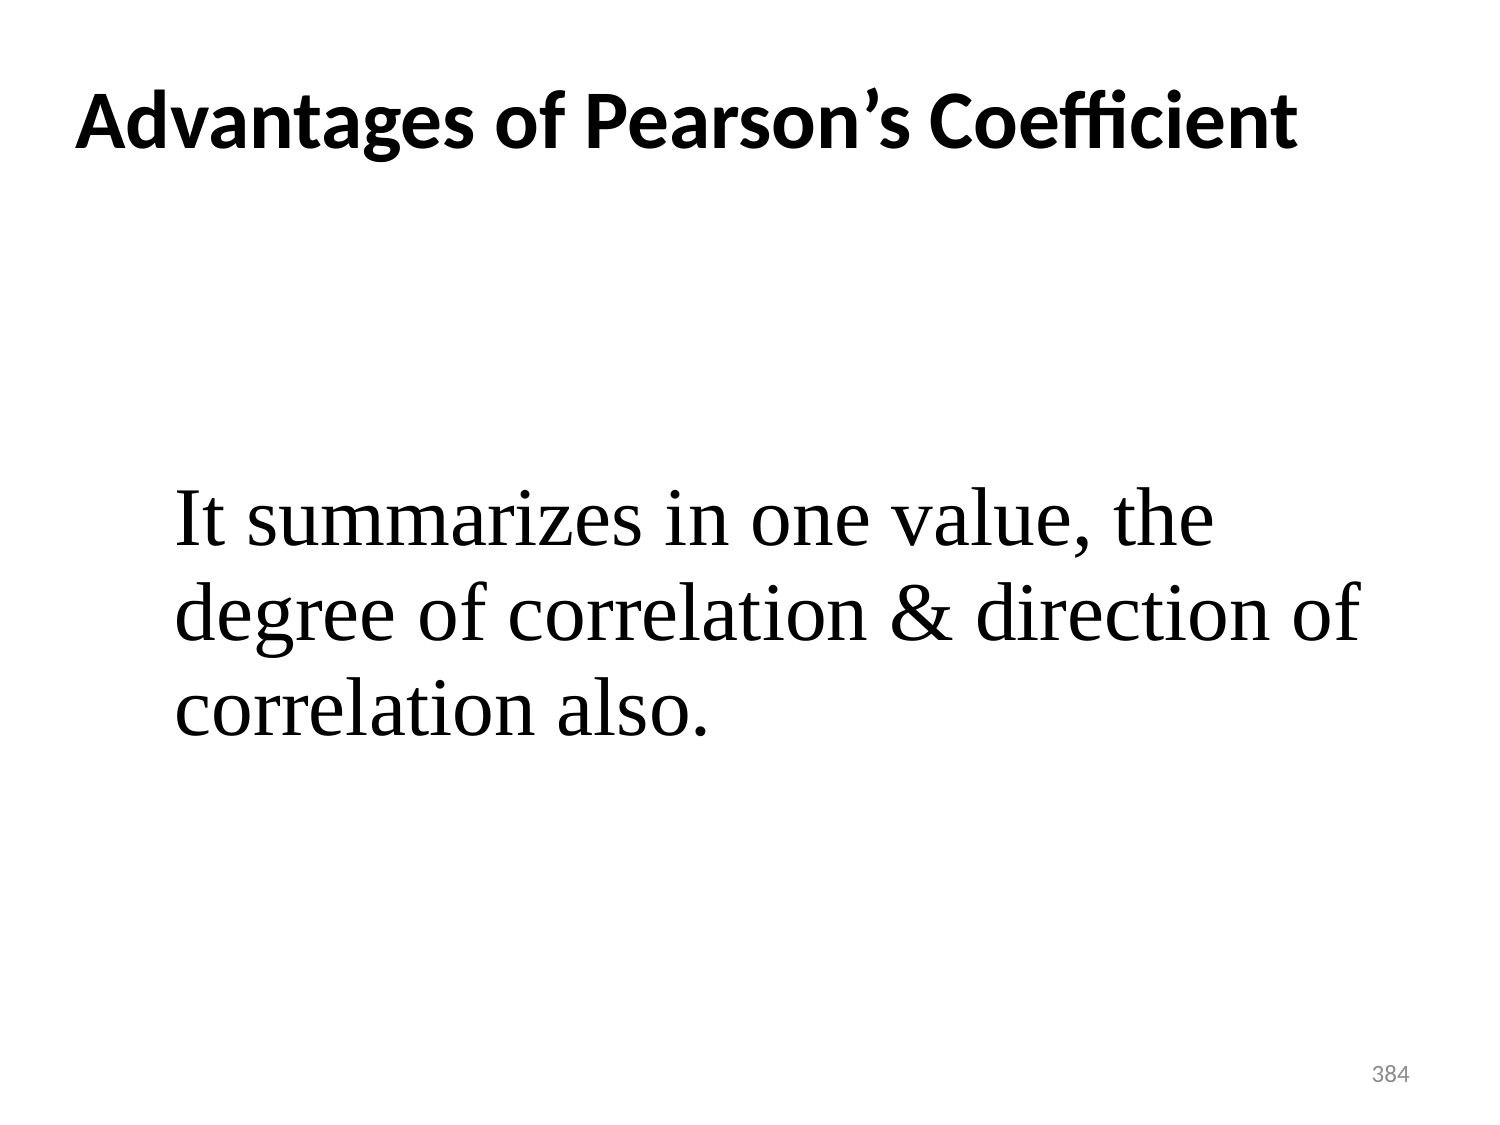

# Advantages of Pearson’s Coefficient
It summarizes in one value, the degree of correlation & direction of correlation also.
384